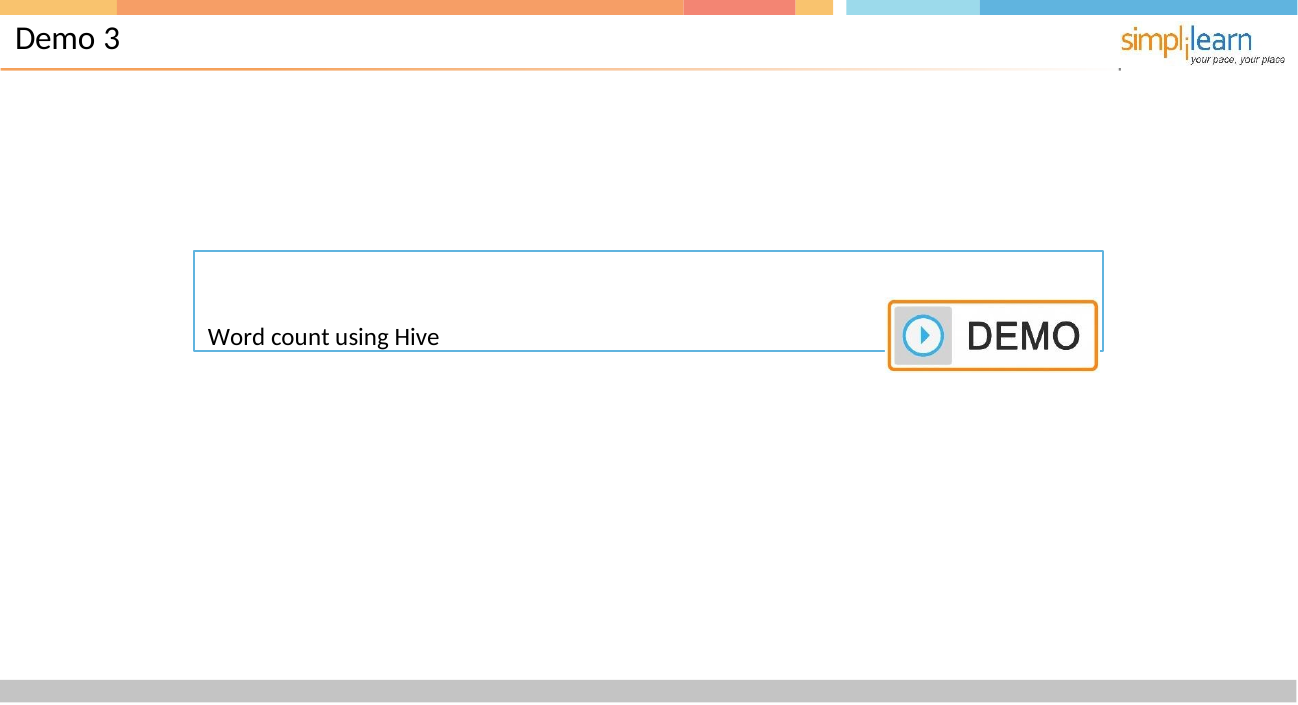

# Demo 3

Word count using Hive